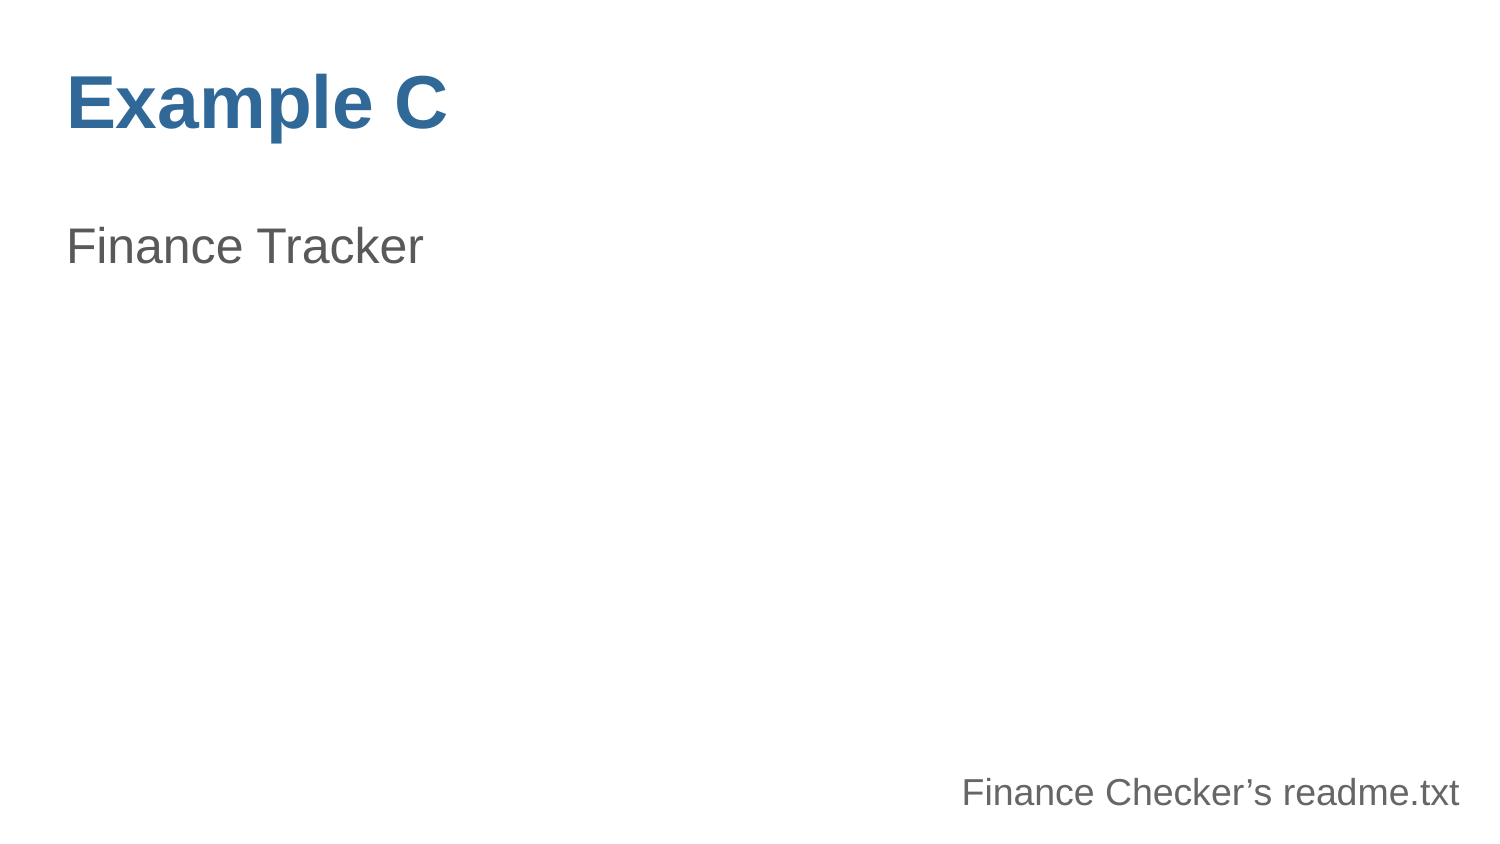

# Example C
Finance Tracker

Finance Checker’s readme.txt